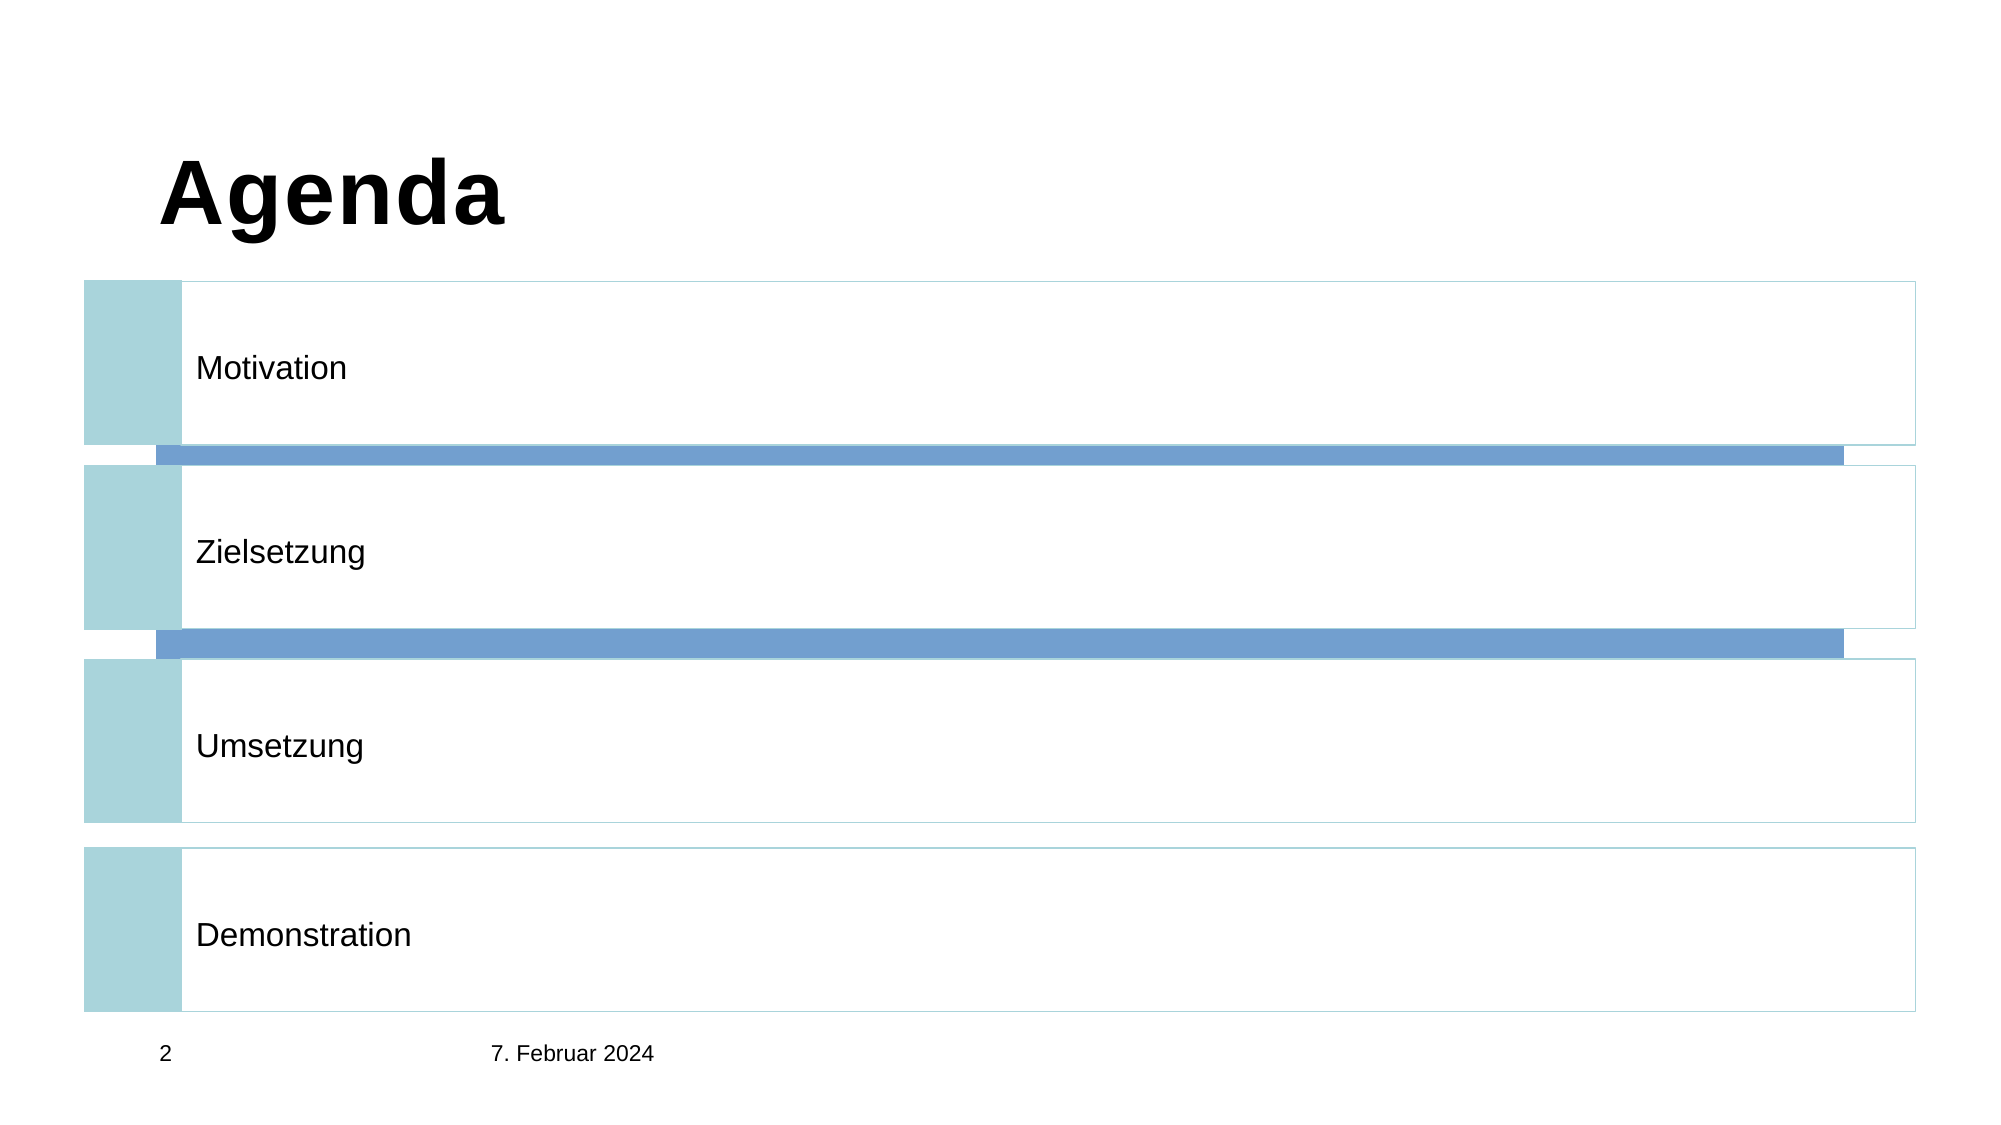

# Agenda

Motivation

Zielsetzung

Umsetzung

Demonstration

2
7. Februar 2024